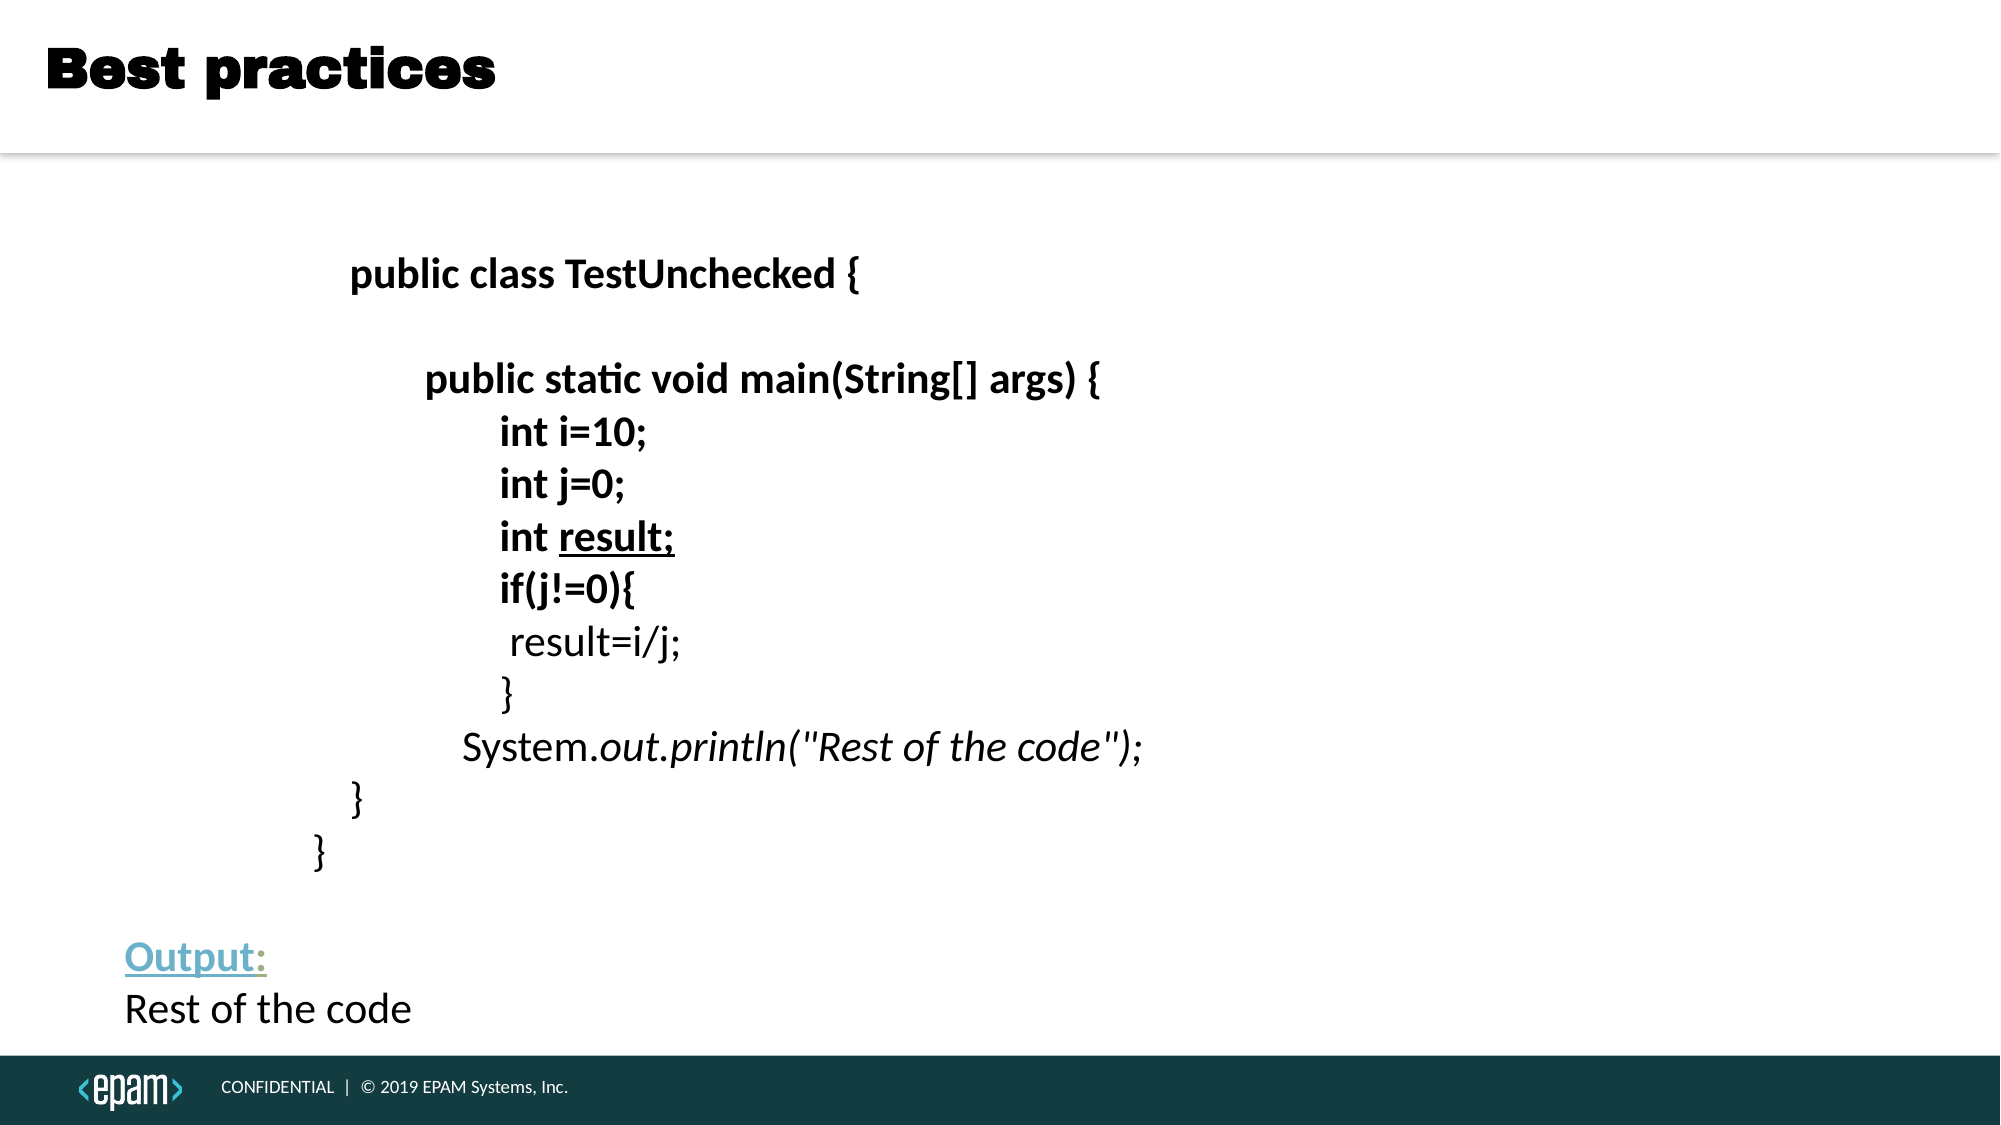

Best practices

public class TestUnchecked {

public static void main(String[] args) {
int i=10;
int j=0;
int result;
if(j!=0){
 result=i/j;
}
	System.out.println("Rest of the code");
	}
}

Output:
Rest of the code